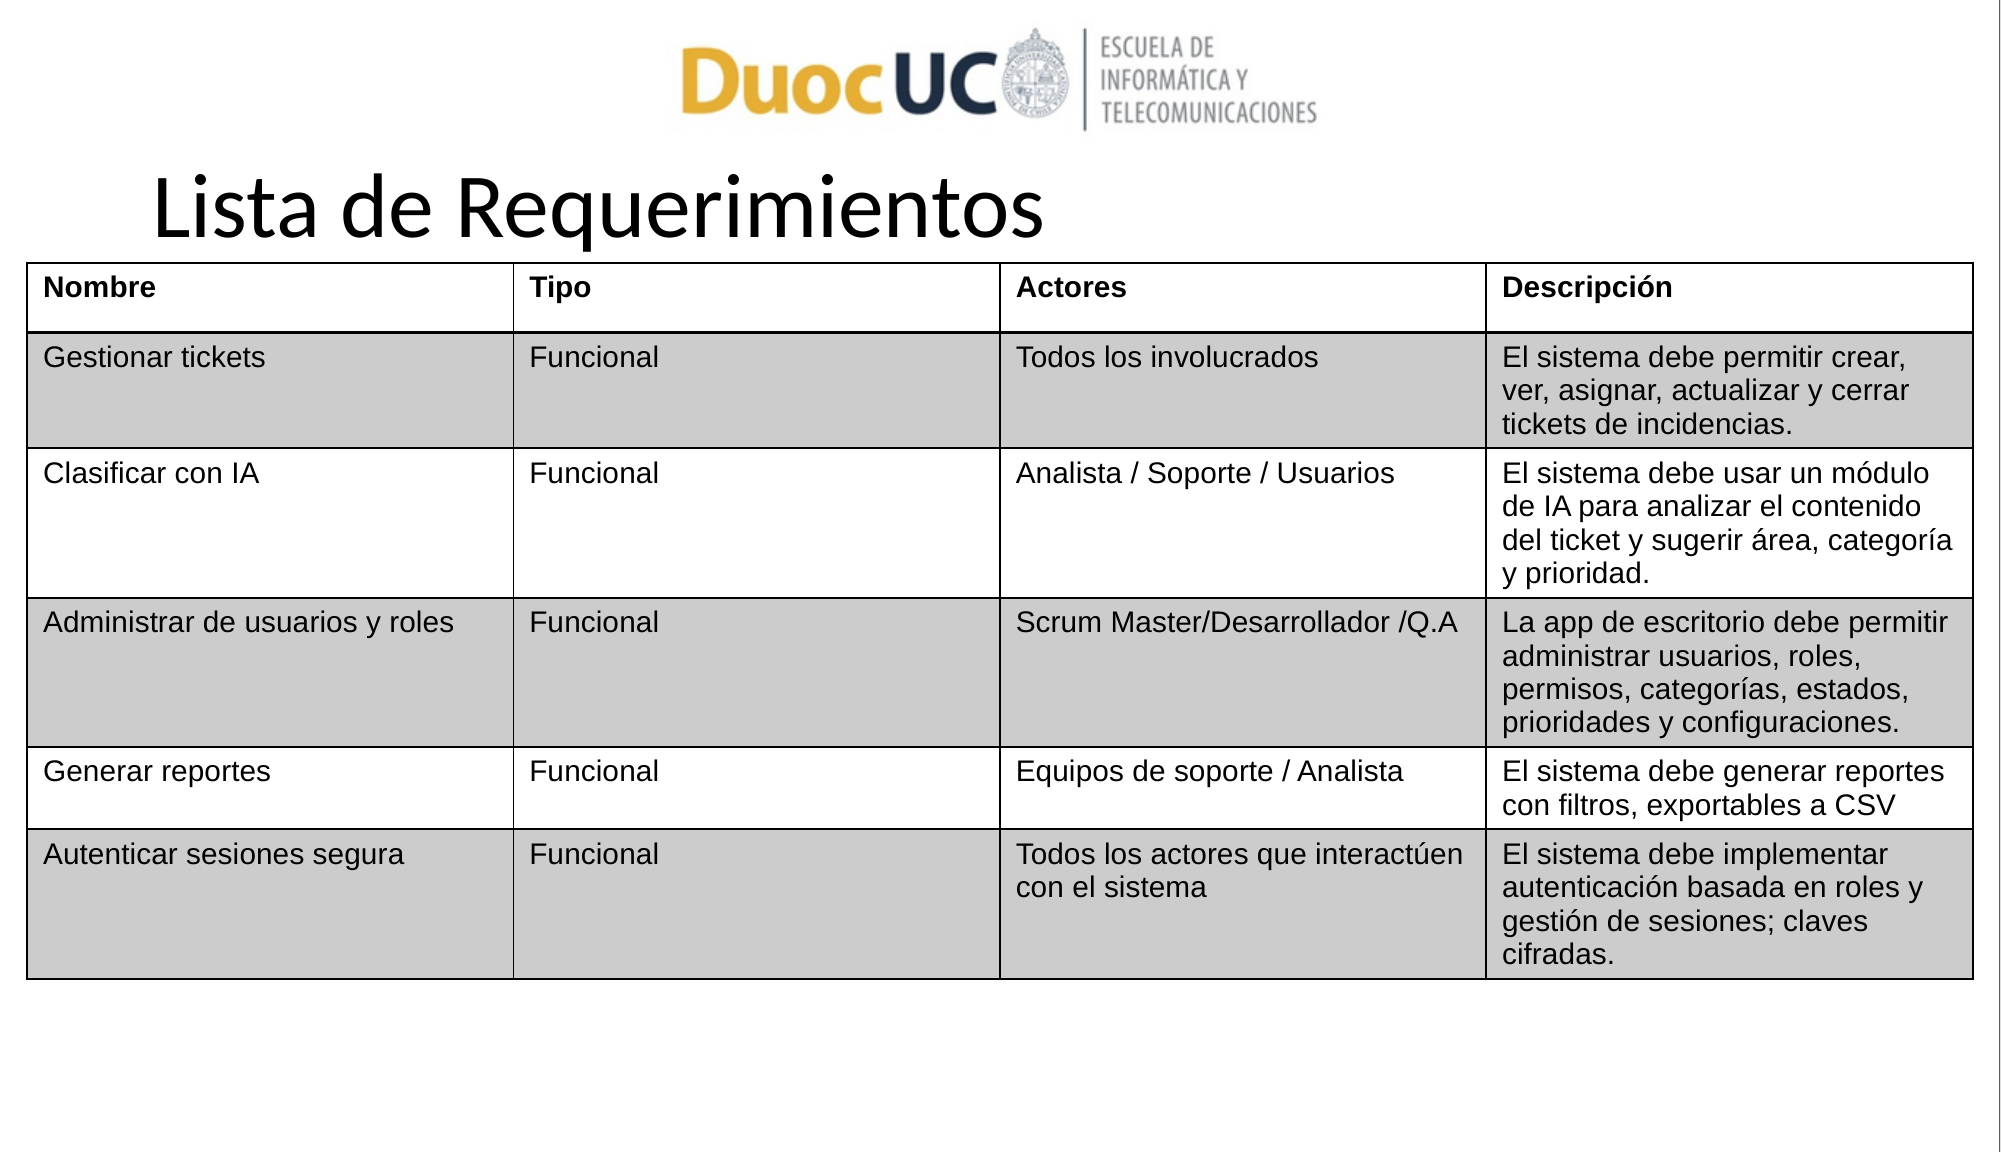

# Lista de Requerimientos
| Nombre | Tipo | Actores | Descripción |
| --- | --- | --- | --- |
| Gestionar tickets | Funcional | Todos los involucrados | El sistema debe permitir crear, ver, asignar, actualizar y cerrar tickets de incidencias. |
| Clasificar con IA | Funcional | Analista / Soporte / Usuarios | El sistema debe usar un módulo de IA para analizar el contenido del ticket y sugerir área, categoría y prioridad. |
| Administrar de usuarios y roles | Funcional | Scrum Master/Desarrollador /Q.A | La app de escritorio debe permitir administrar usuarios, roles, permisos, categorías, estados, prioridades y configuraciones. |
| Generar reportes | Funcional | Equipos de soporte / Analista | El sistema debe generar reportes con filtros, exportables a CSV |
| Autenticar sesiones segura | Funcional | Todos los actores que interactúen con el sistema | El sistema debe implementar autenticación basada en roles y gestión de sesiones; claves cifradas. |